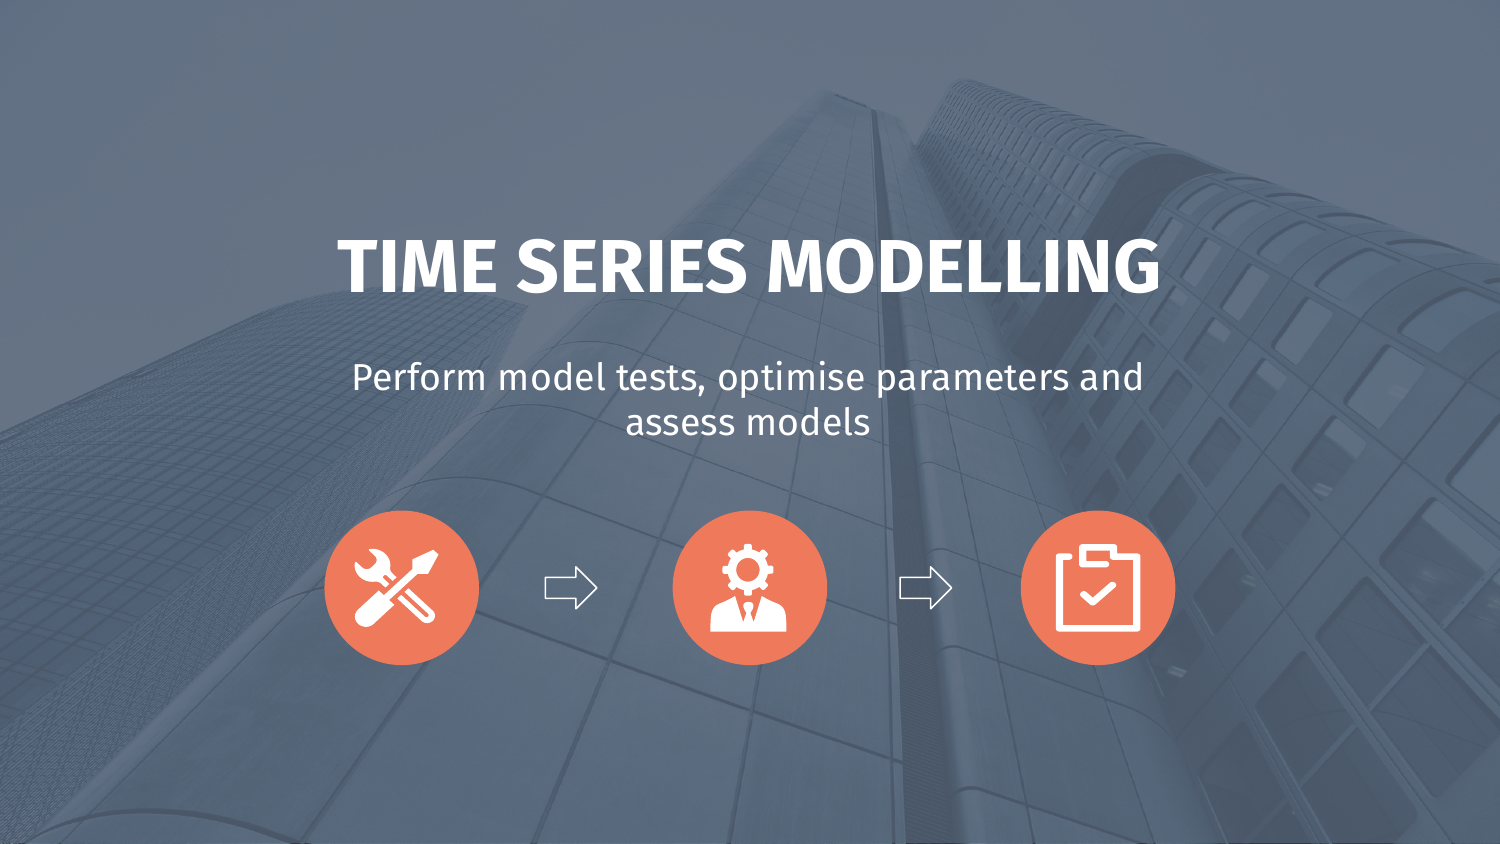

TIME SERIES MODELLING
Perform model tests, optimise parameters and assess models